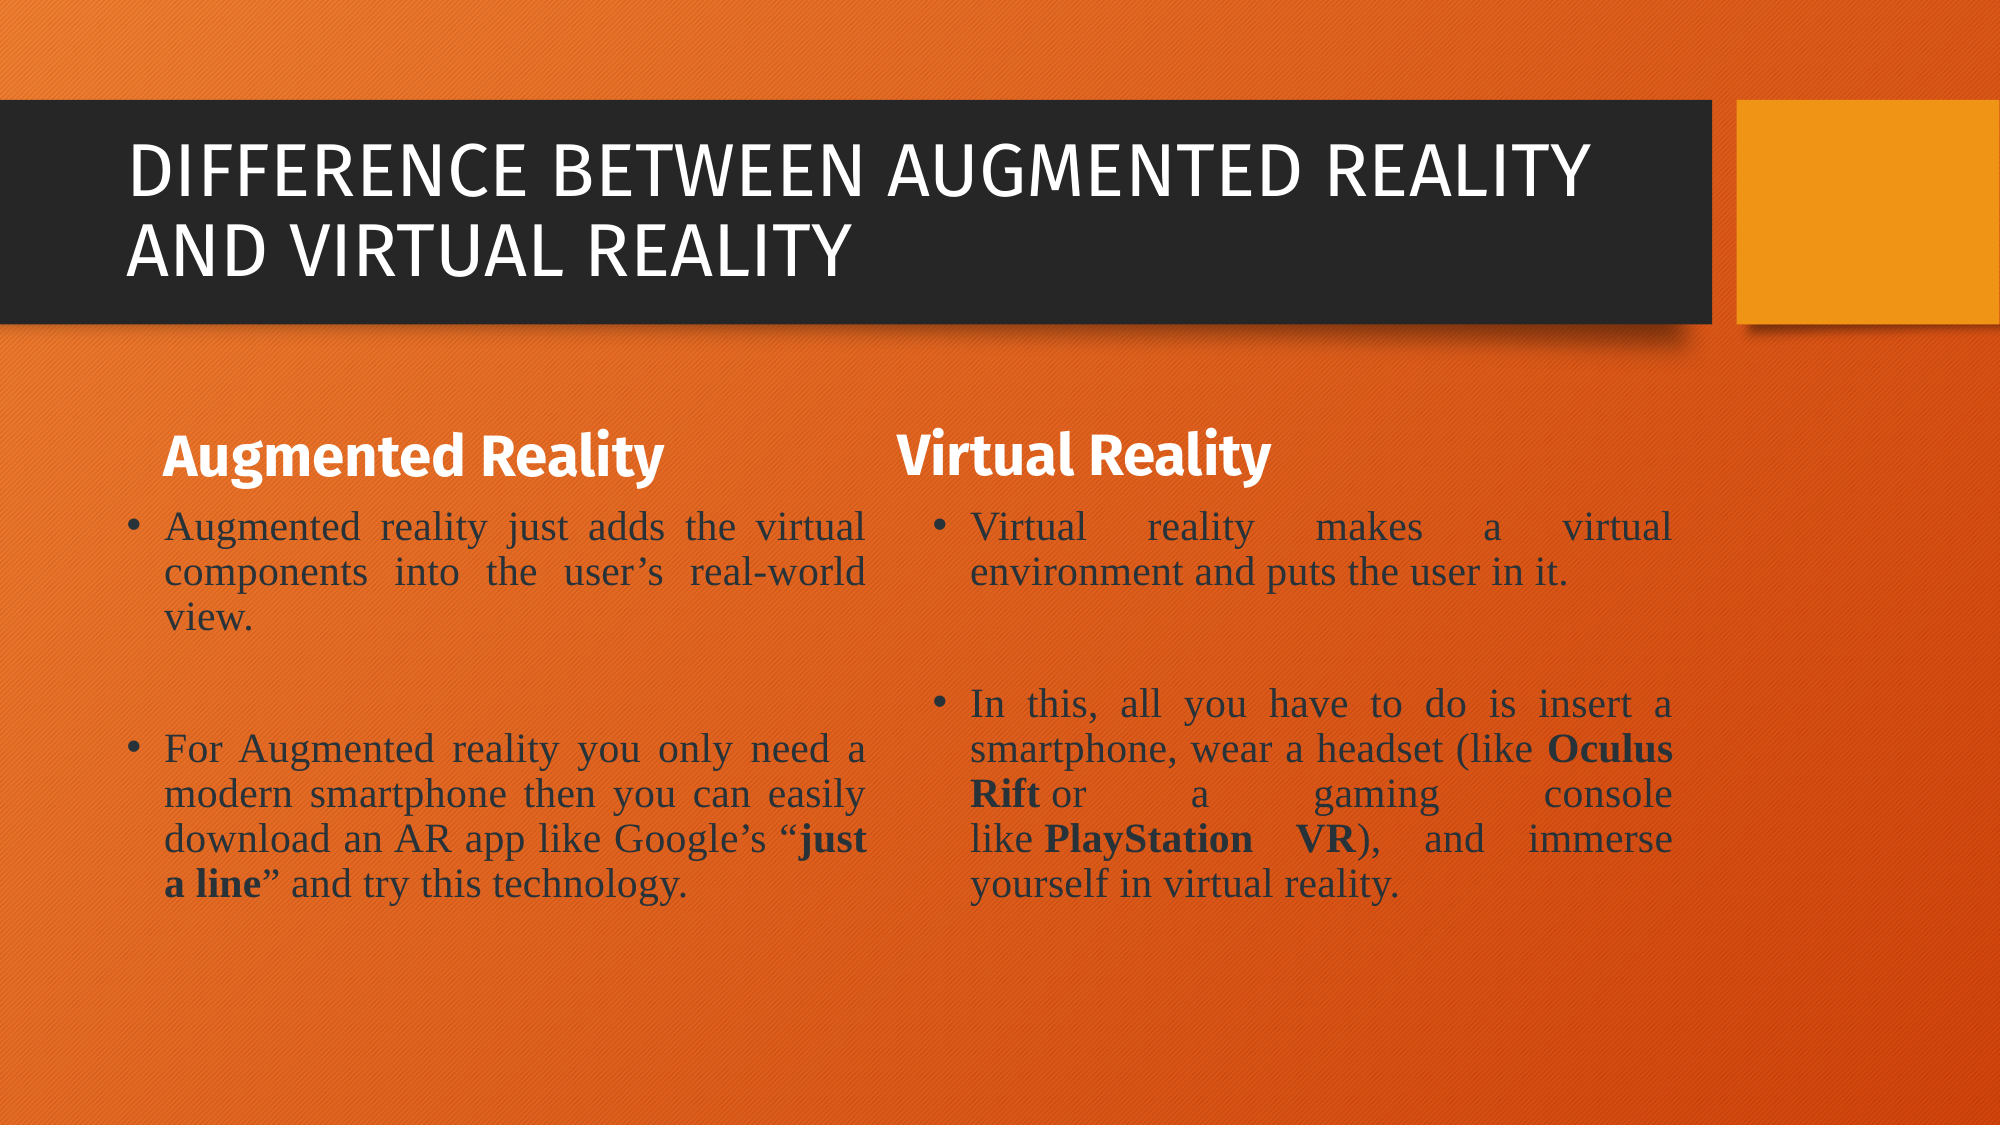

# DIFFERENCE BETWEEN AUGMENTED REALITY AND VIRTUAL REALITY
Virtual Reality
Augmented Reality
Augmented reality just adds the virtual components into the user’s real-world view.

For Augmented reality you only need a modern smartphone then you can easily download an AR app like Google’s “just a line” and try this technology.
Virtual reality makes a virtual environment and puts the user in it.

In this, all you have to do is insert a smartphone, wear a headset (like Oculus Rift or a gaming console like PlayStation VR), and immerse yourself in virtual reality.